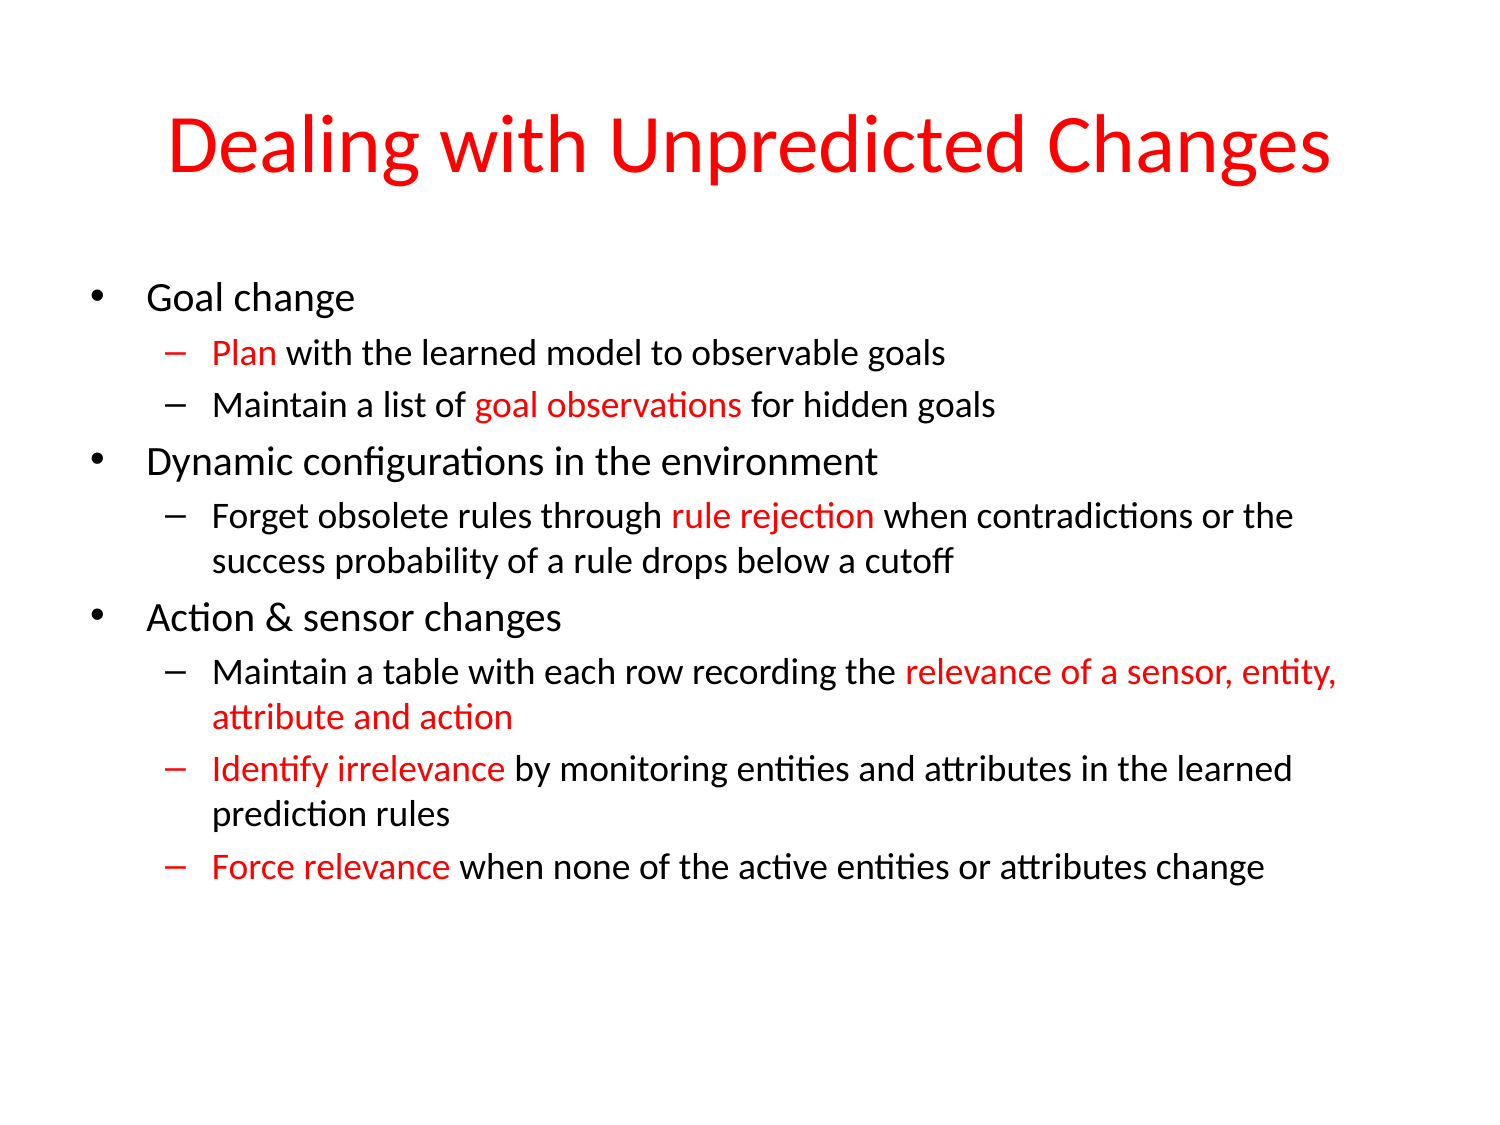

# Dealing with Unpredicted Changes
Goal change
Plan with the learned model to observable goals
Maintain a list of goal observations for hidden goals
Dynamic configurations in the environment
Forget obsolete rules through rule rejection when contradictions or the success probability of a rule drops below a cutoff
Action & sensor changes
Maintain a table with each row recording the relevance of a sensor, entity, attribute and action
Identify irrelevance by monitoring entities and attributes in the learned prediction rules
Force relevance when none of the active entities or attributes change